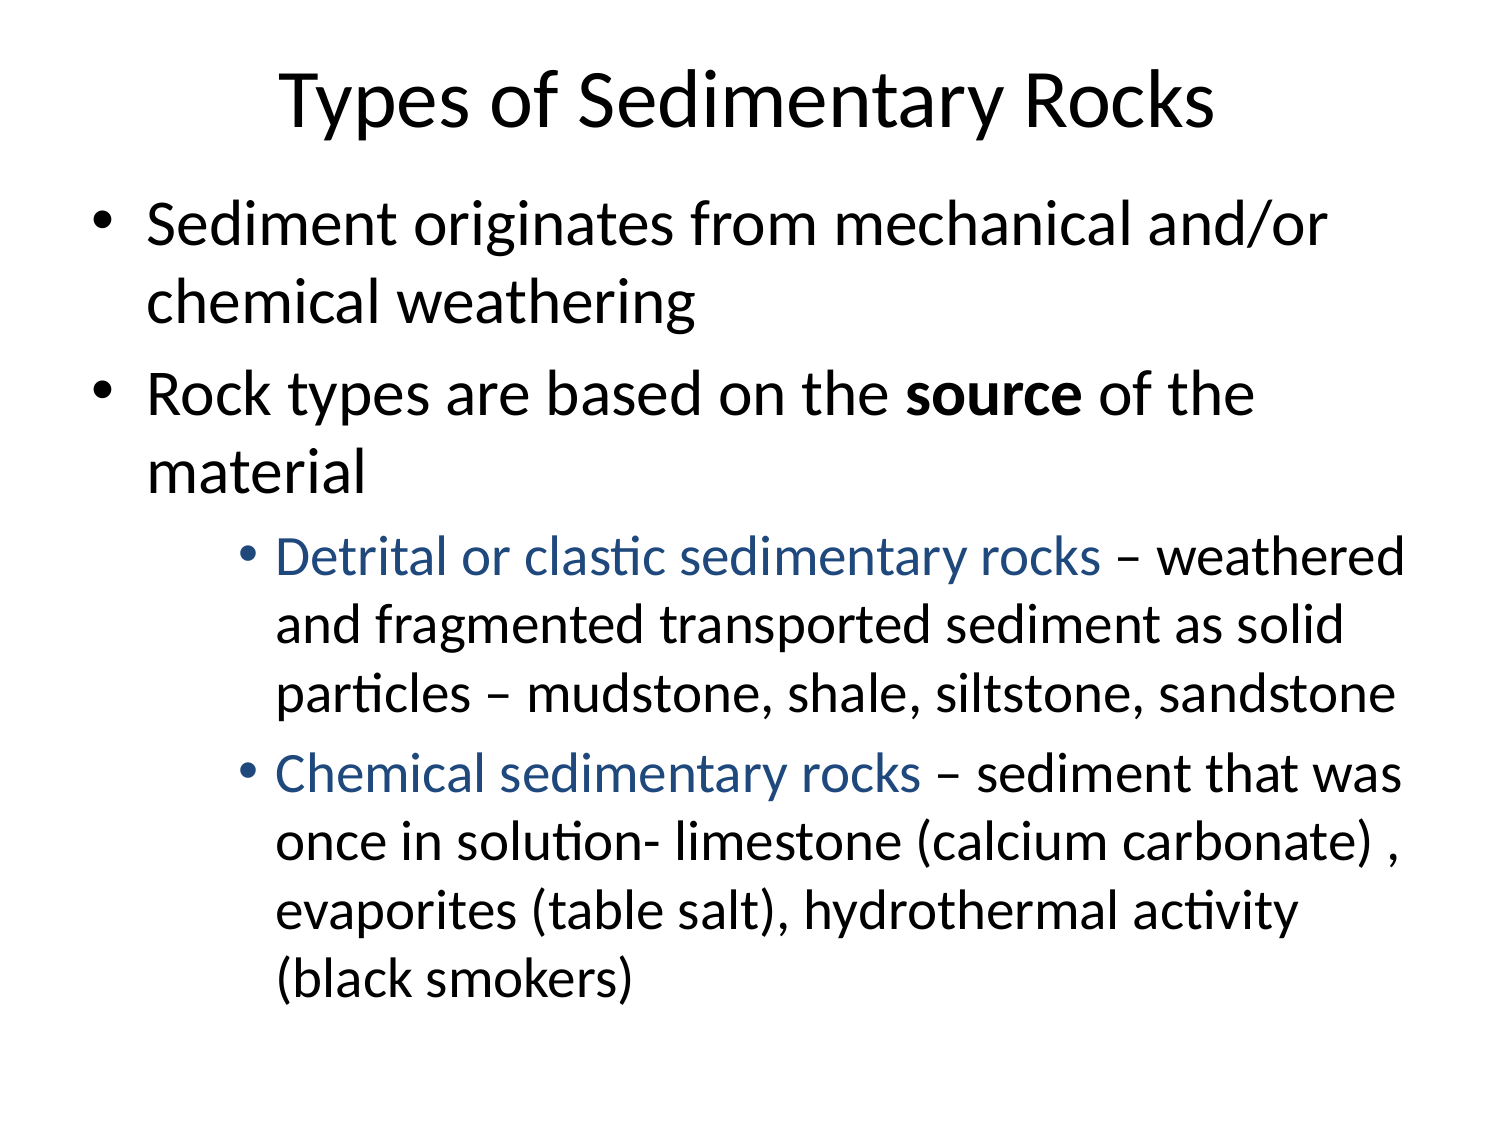

# Types of Sedimentary Rocks
Sediment originates from mechanical and/or chemical weathering
Rock types are based on the source of the material
Detrital or clastic sedimentary rocks – weathered and fragmented transported sediment as solid particles – mudstone, shale, siltstone, sandstone
Chemical sedimentary rocks – sediment that was once in solution- limestone (calcium carbonate) , evaporites (table salt), hydrothermal activity (black smokers)